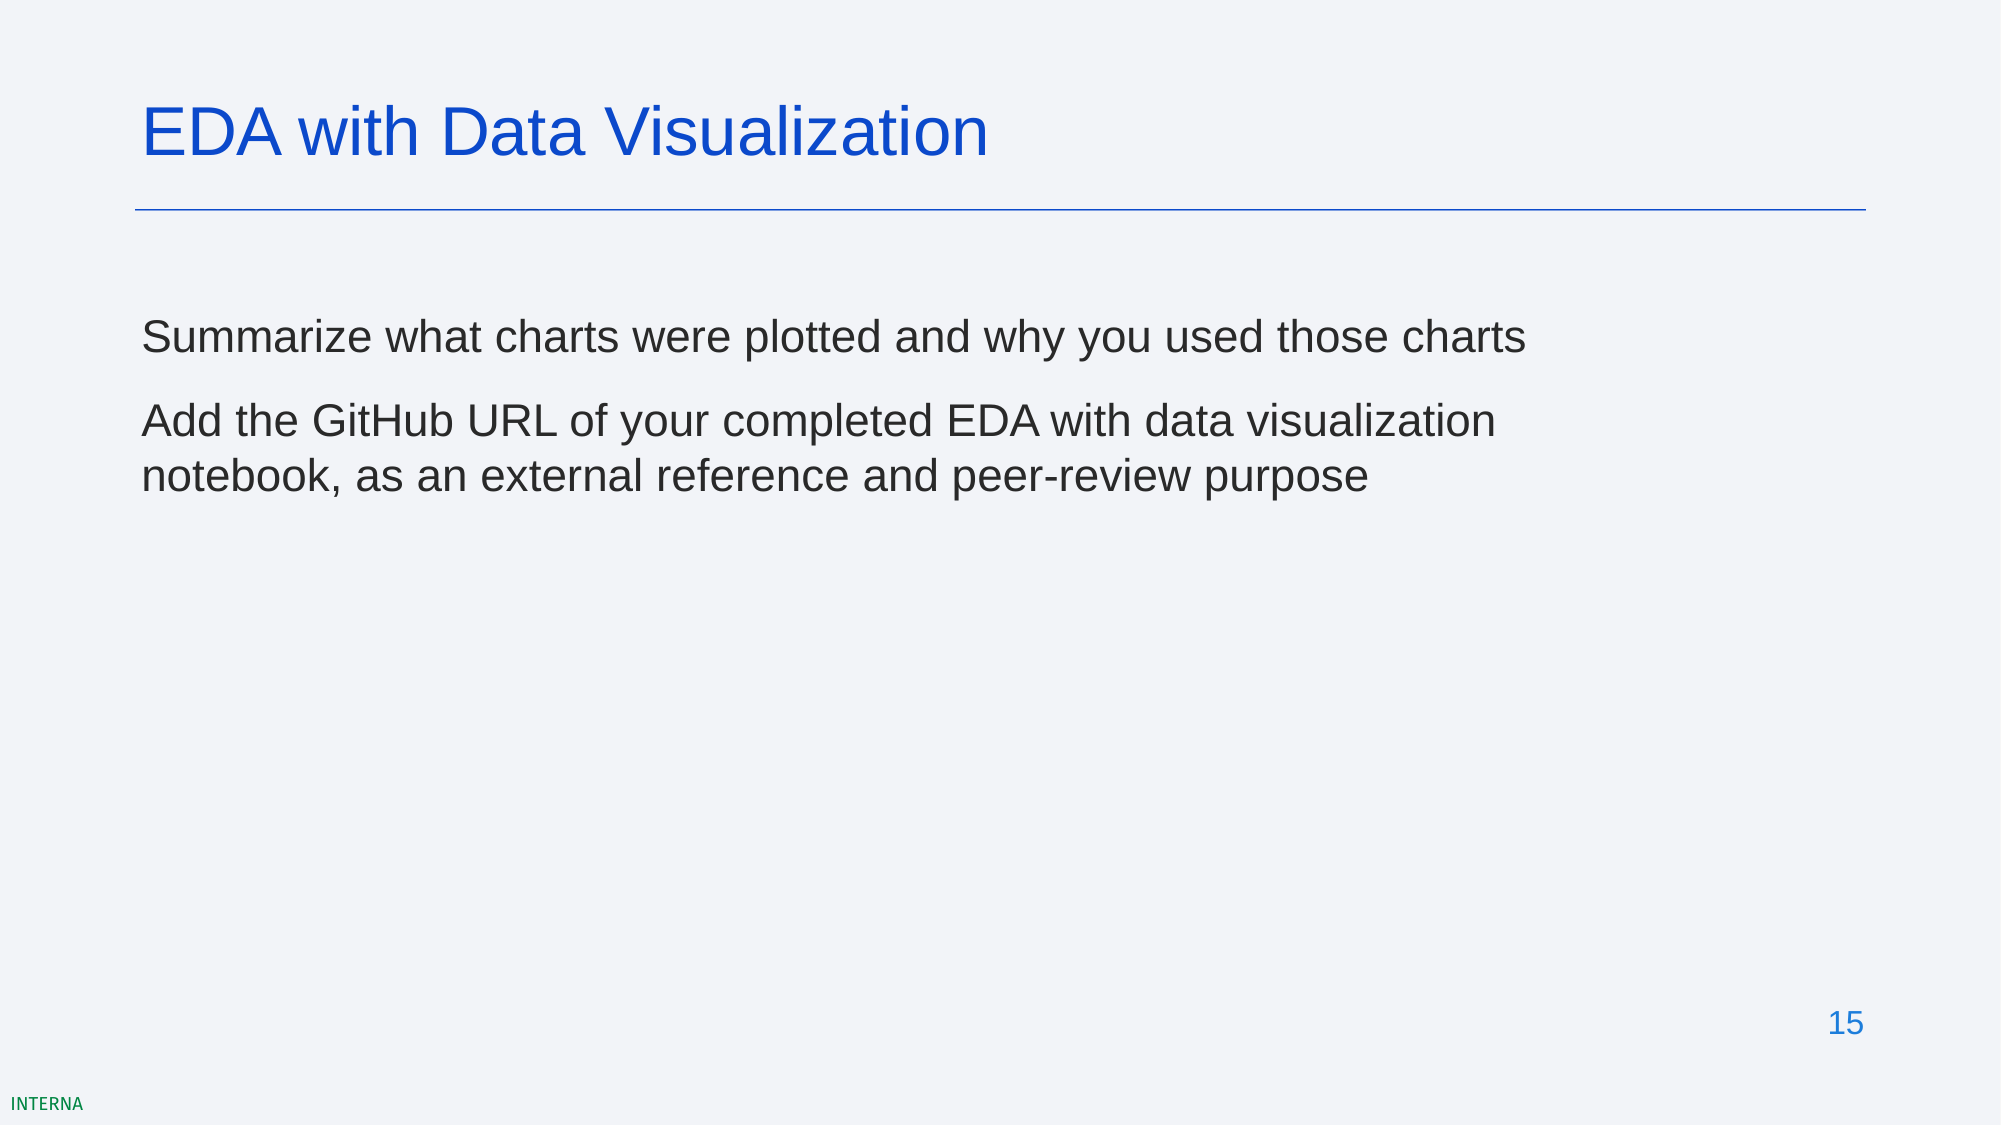

EDA with Data Visualization
Summarize what charts were plotted and why you used those charts
Add the GitHub URL of your completed EDA with data visualization notebook, as an external reference and peer-review purpose

15